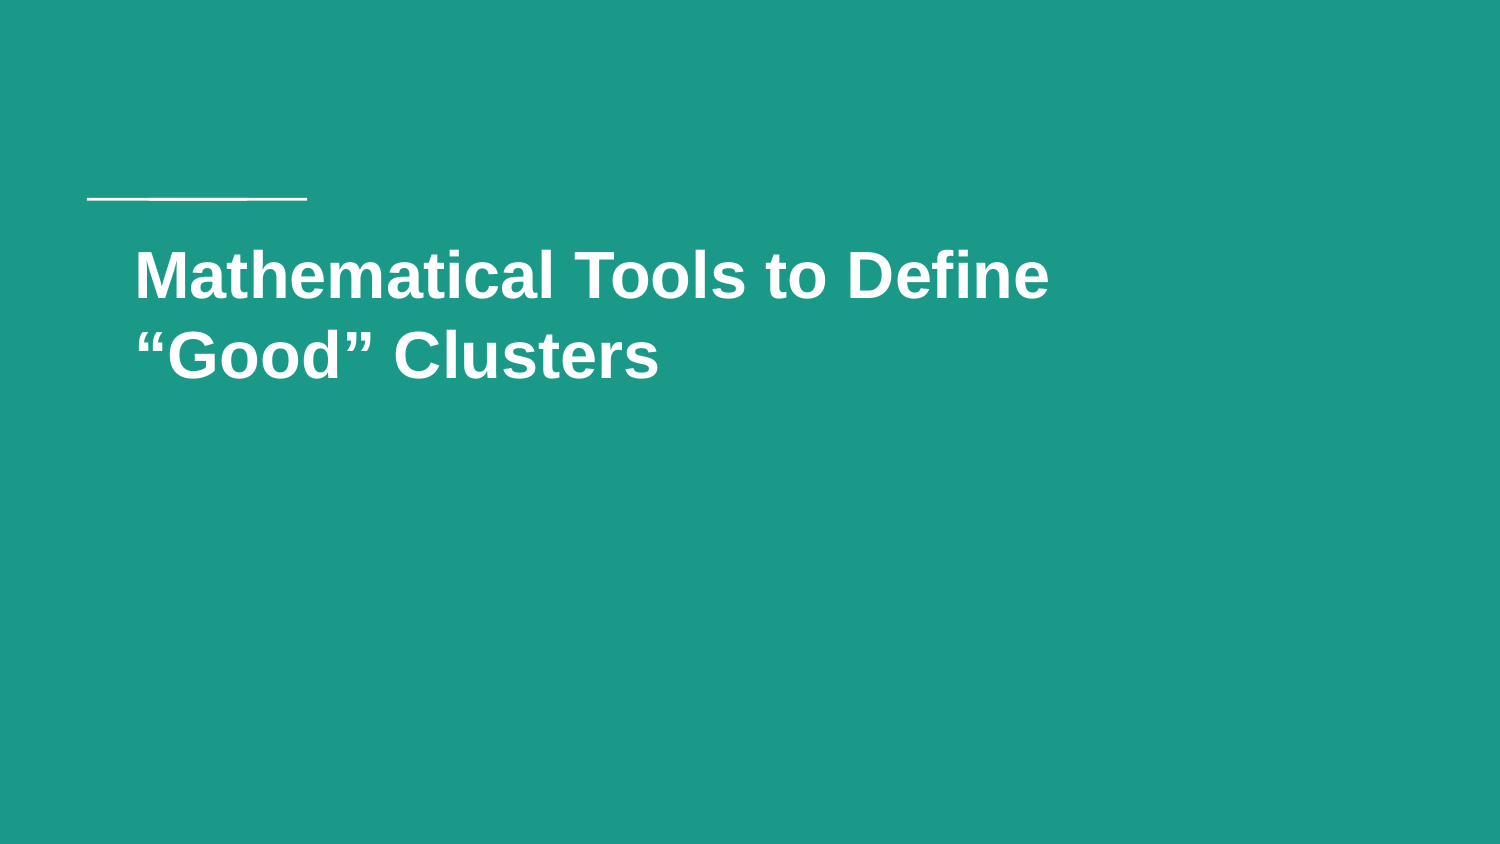

# Mathematical Tools to Define “Good” Clusters